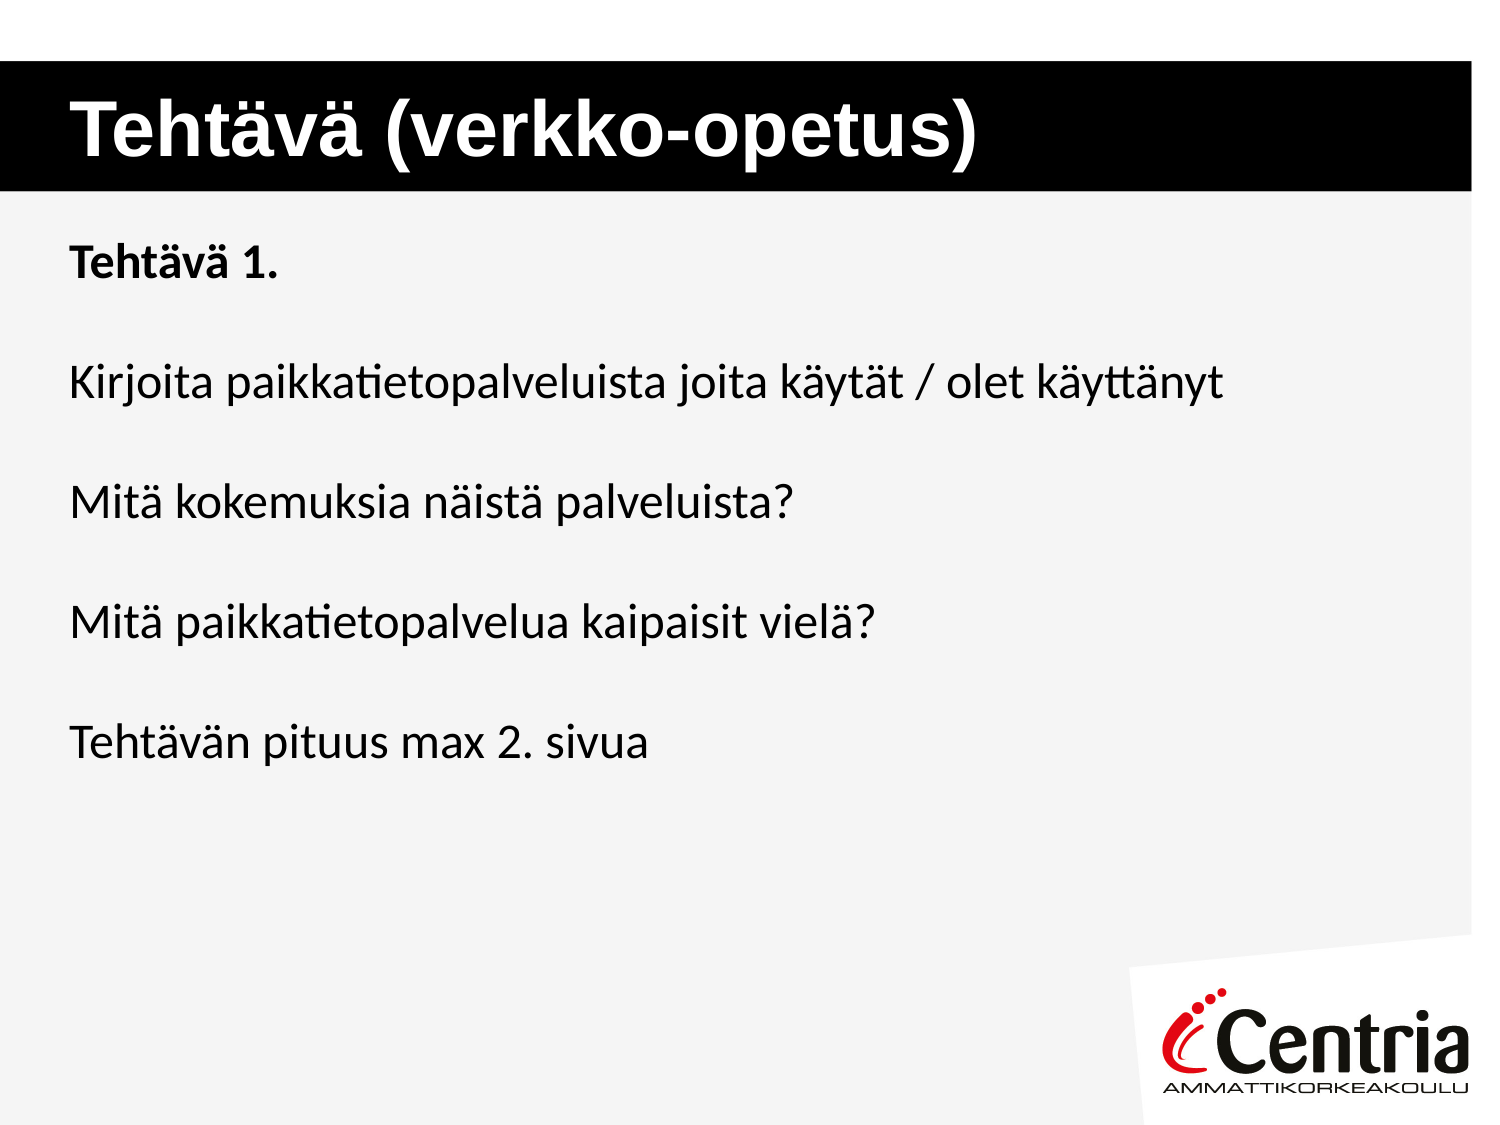

# Tehtävä (verkko-opetus)
Tehtävä 1.

Kirjoita paikkatietopalveluista joita käytät / olet käyttänyt

Mitä kokemuksia näistä palveluista?

Mitä paikkatietopalvelua kaipaisit vielä?

Tehtävän pituus max 2. sivua